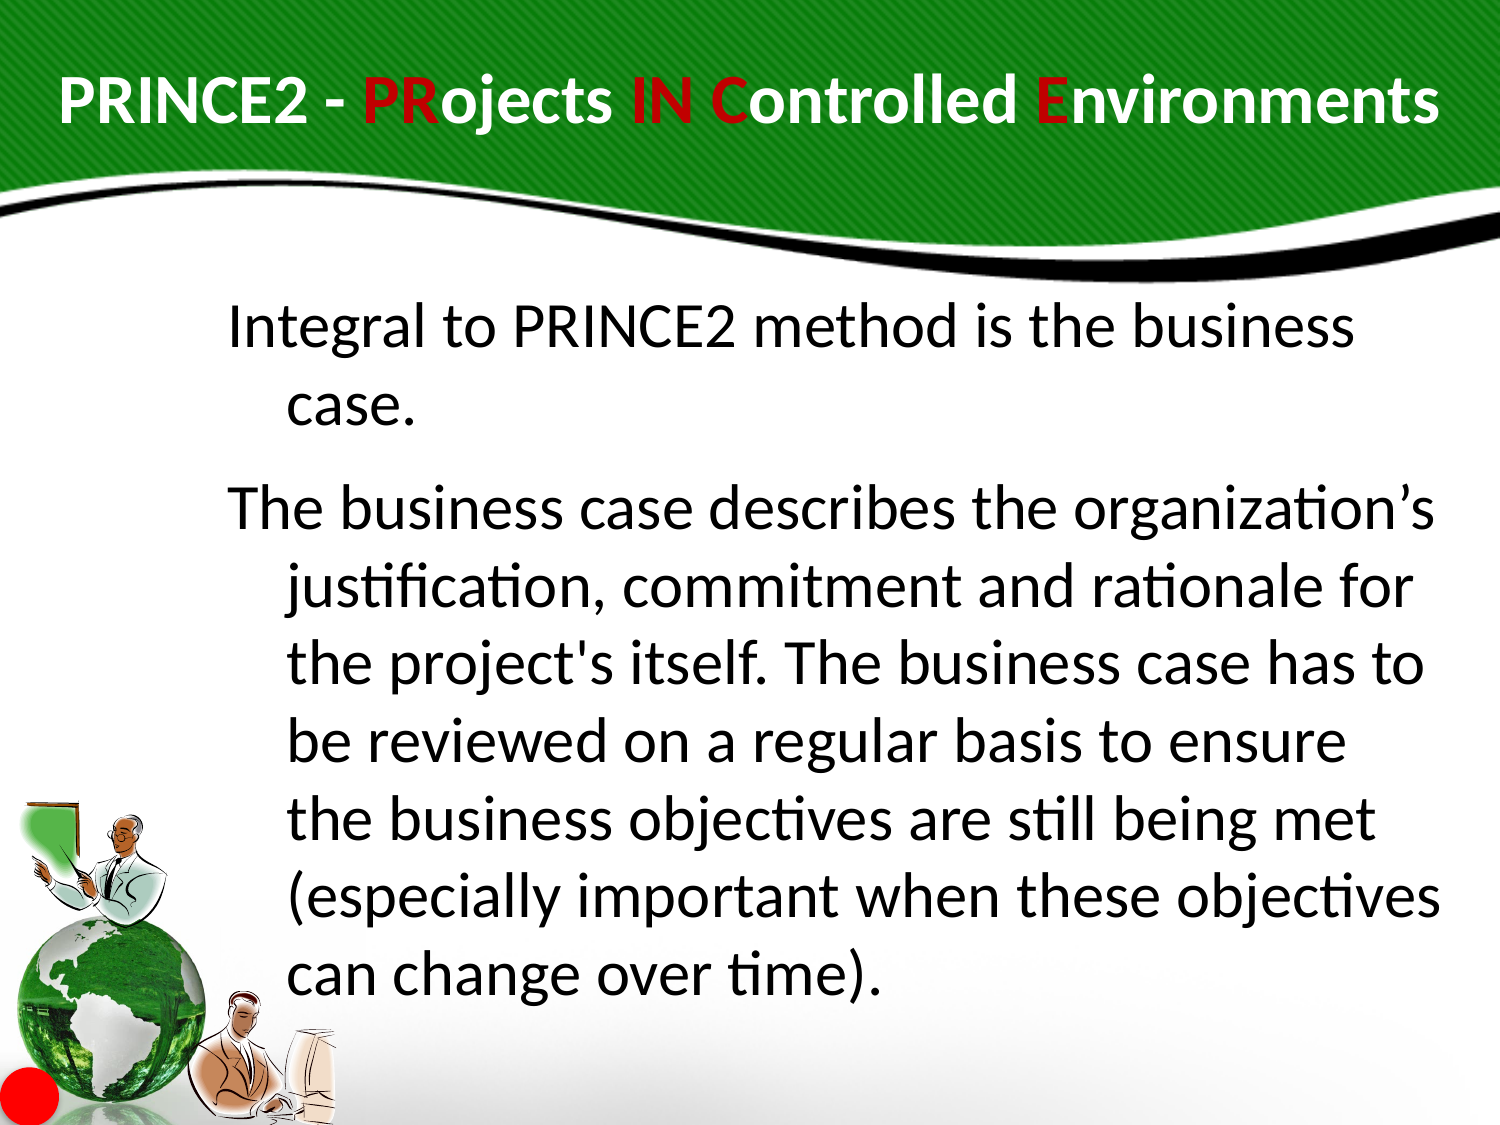

# PRINCE2 - PRojects IN Controlled Environments
Integral to PRINCE2 method is the business case.

The business case describes the organization’s justification, commitment and rationale for the project's itself. The business case has to be reviewed on a regular basis to ensure the business objectives are still being met (especially important when these objectives can change over time).